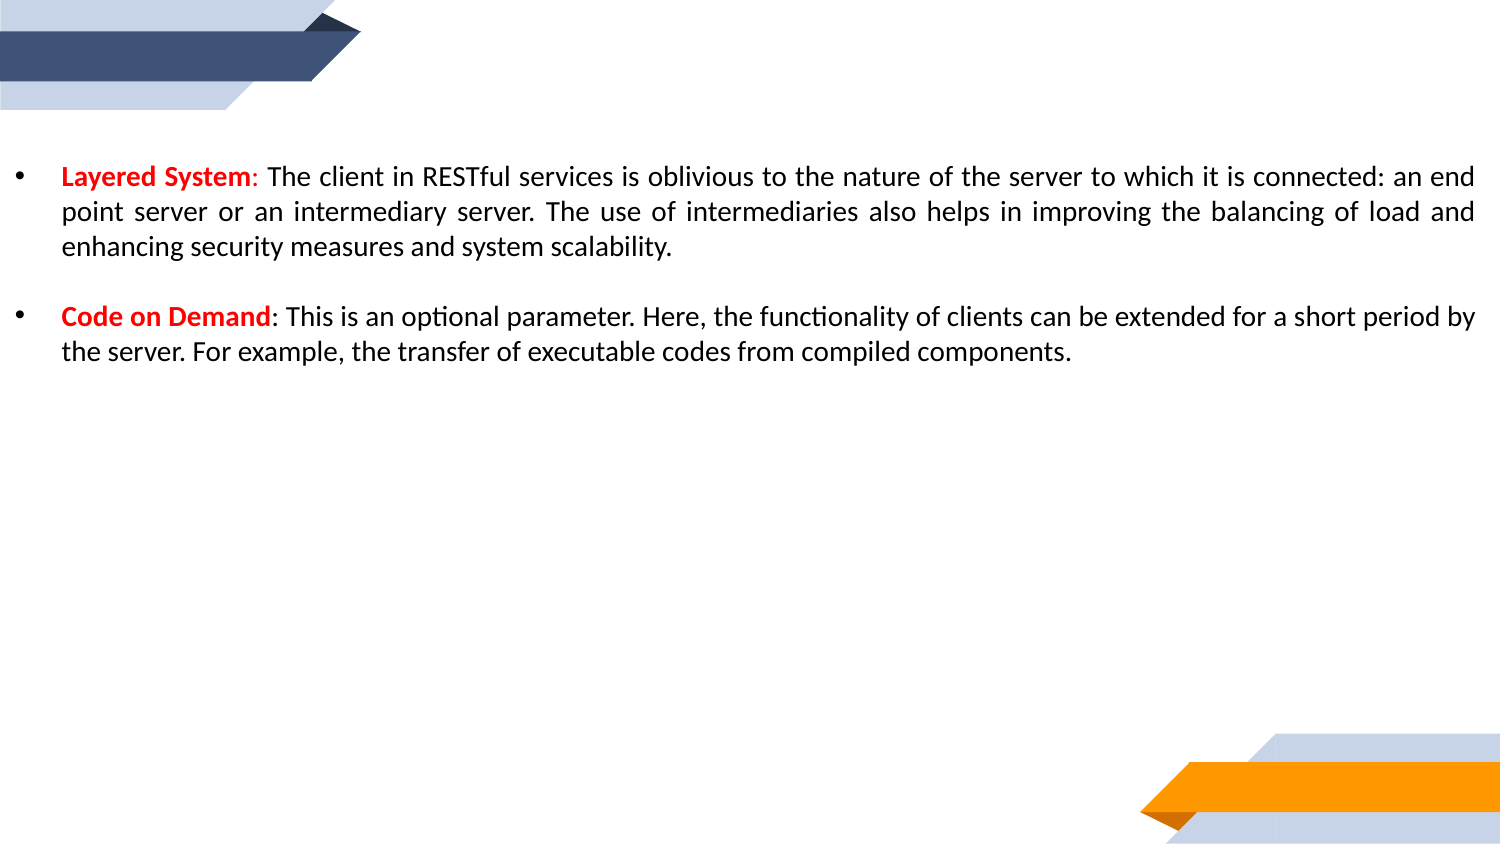

Layered System: The client in RESTful services is oblivious to the nature of the server to which it is connected: an end point server or an intermediary server. The use of intermediaries also helps in improving the balancing of load and enhancing security measures and system scalability.

Code on Demand: This is an optional parameter. Here, the functionality of clients can be extended for a short period by the server. For example, the transfer of executable codes from compiled components.